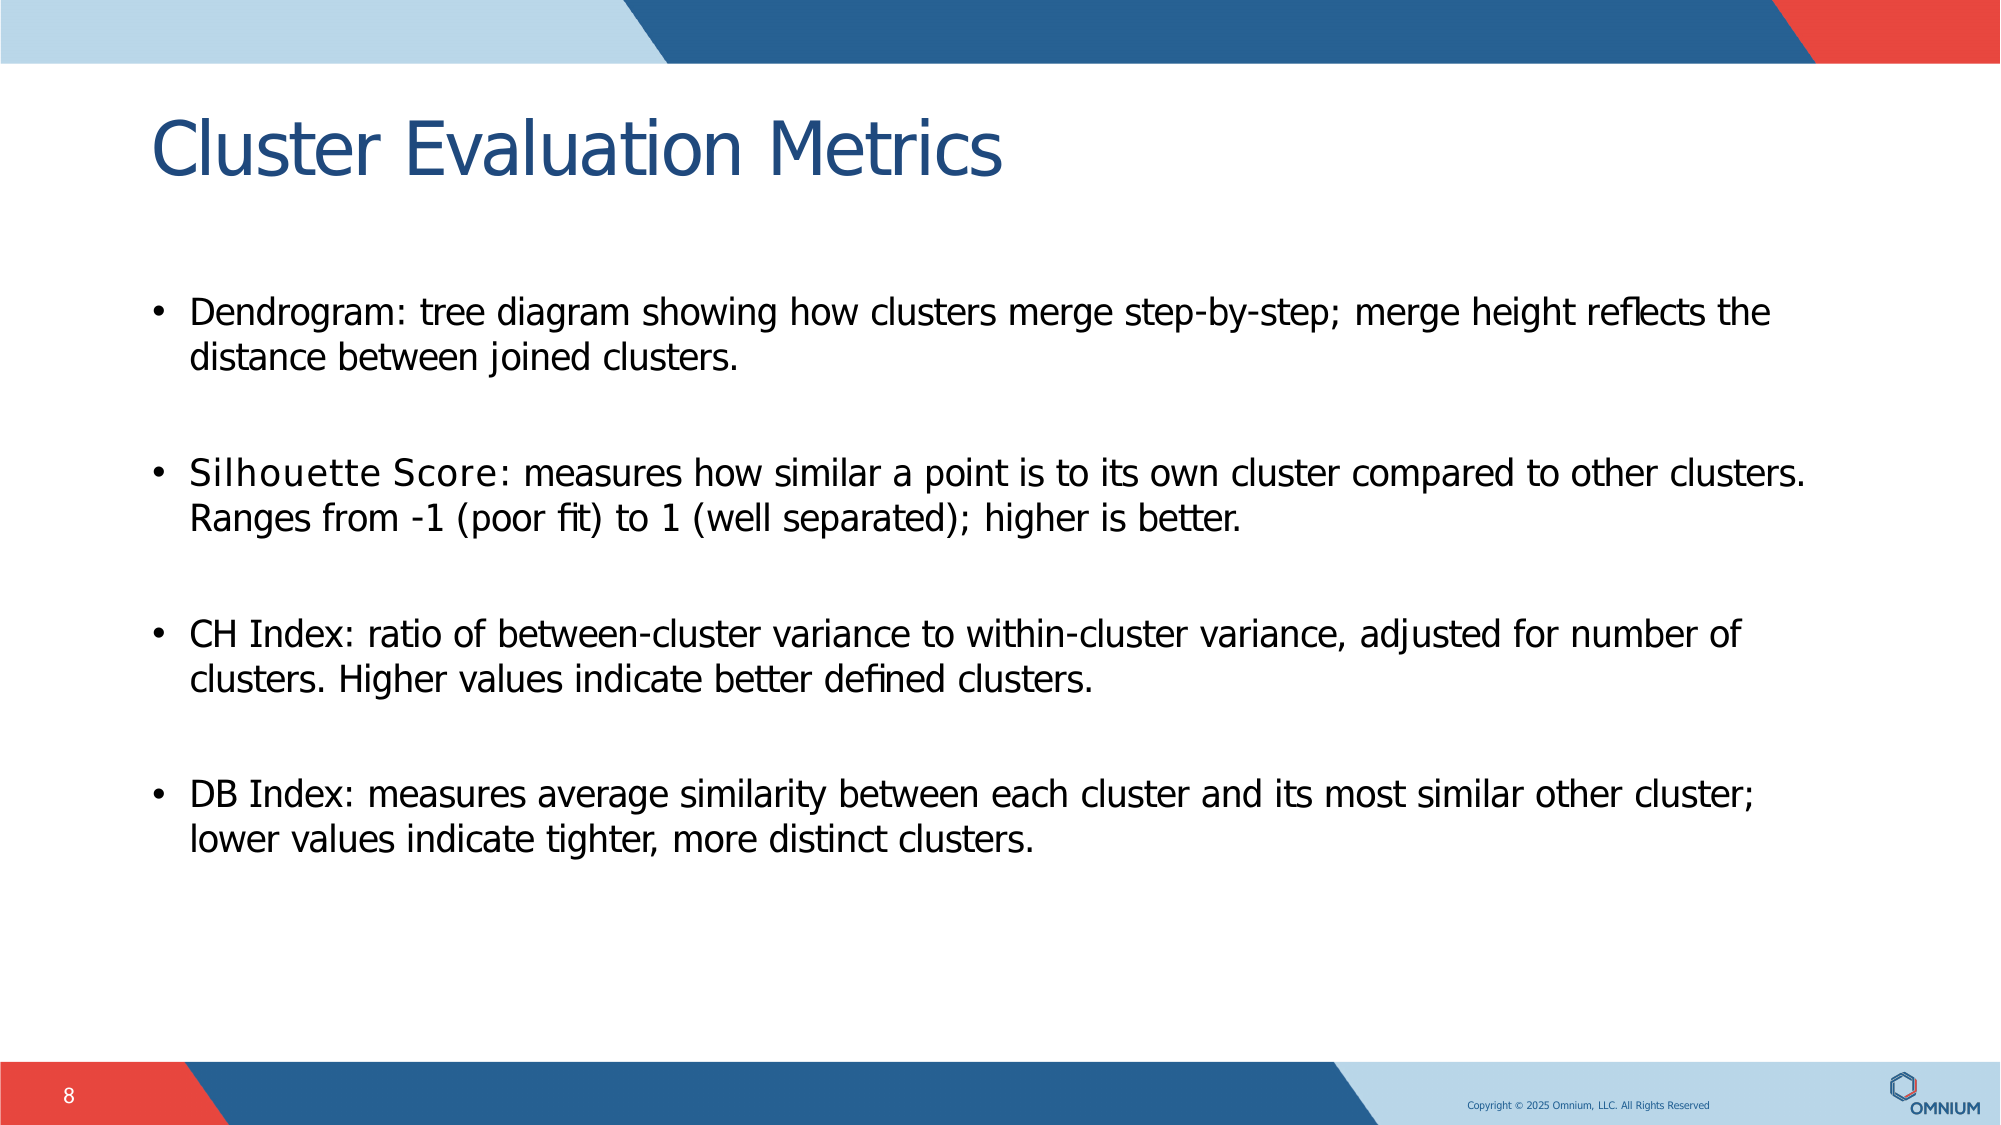

# Cluster Evaluation Metrics
Dendrogram: tree diagram showing how clusters merge step-by-step; merge height reflects the distance between joined clusters.
Silhouette Score: measures how similar a point is to its own cluster compared to other clusters. Ranges from -1 (poor fit) to 1 (well separated); higher is better.
CH Index: ratio of between-cluster variance to within-cluster variance, adjusted for number of clusters. Higher values indicate better defined clusters.
DB Index: measures average similarity between each cluster and its most similar other cluster; lower values indicate tighter, more distinct clusters.